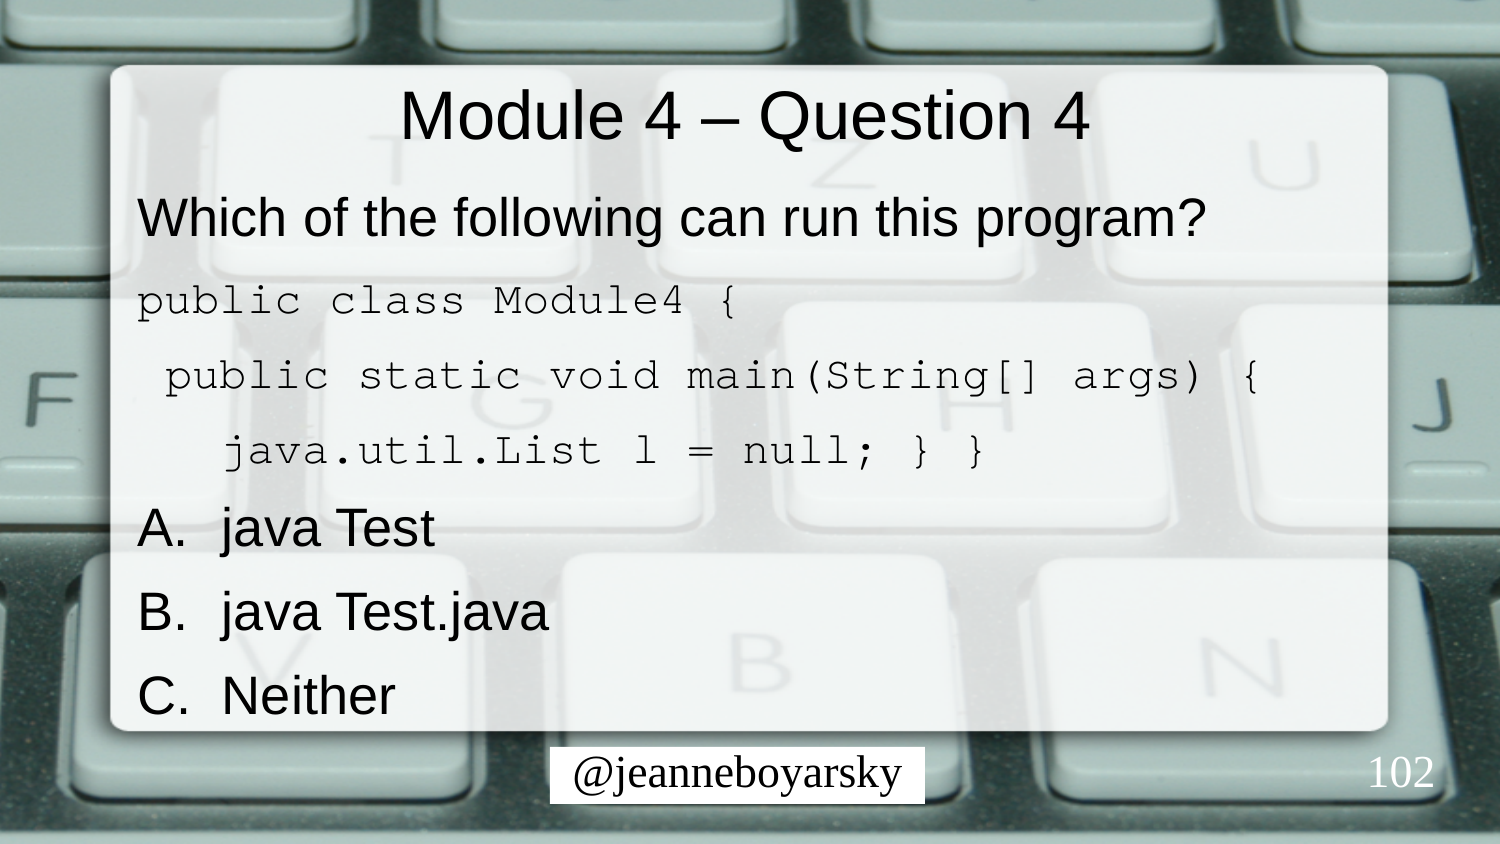

# Module 4 – Question 4
Which of the following can run this program?
public class Module4 {
 public static void main(String[] args) {
   java.util.List l = null; } }
java Test
java Test.java
Neither

102